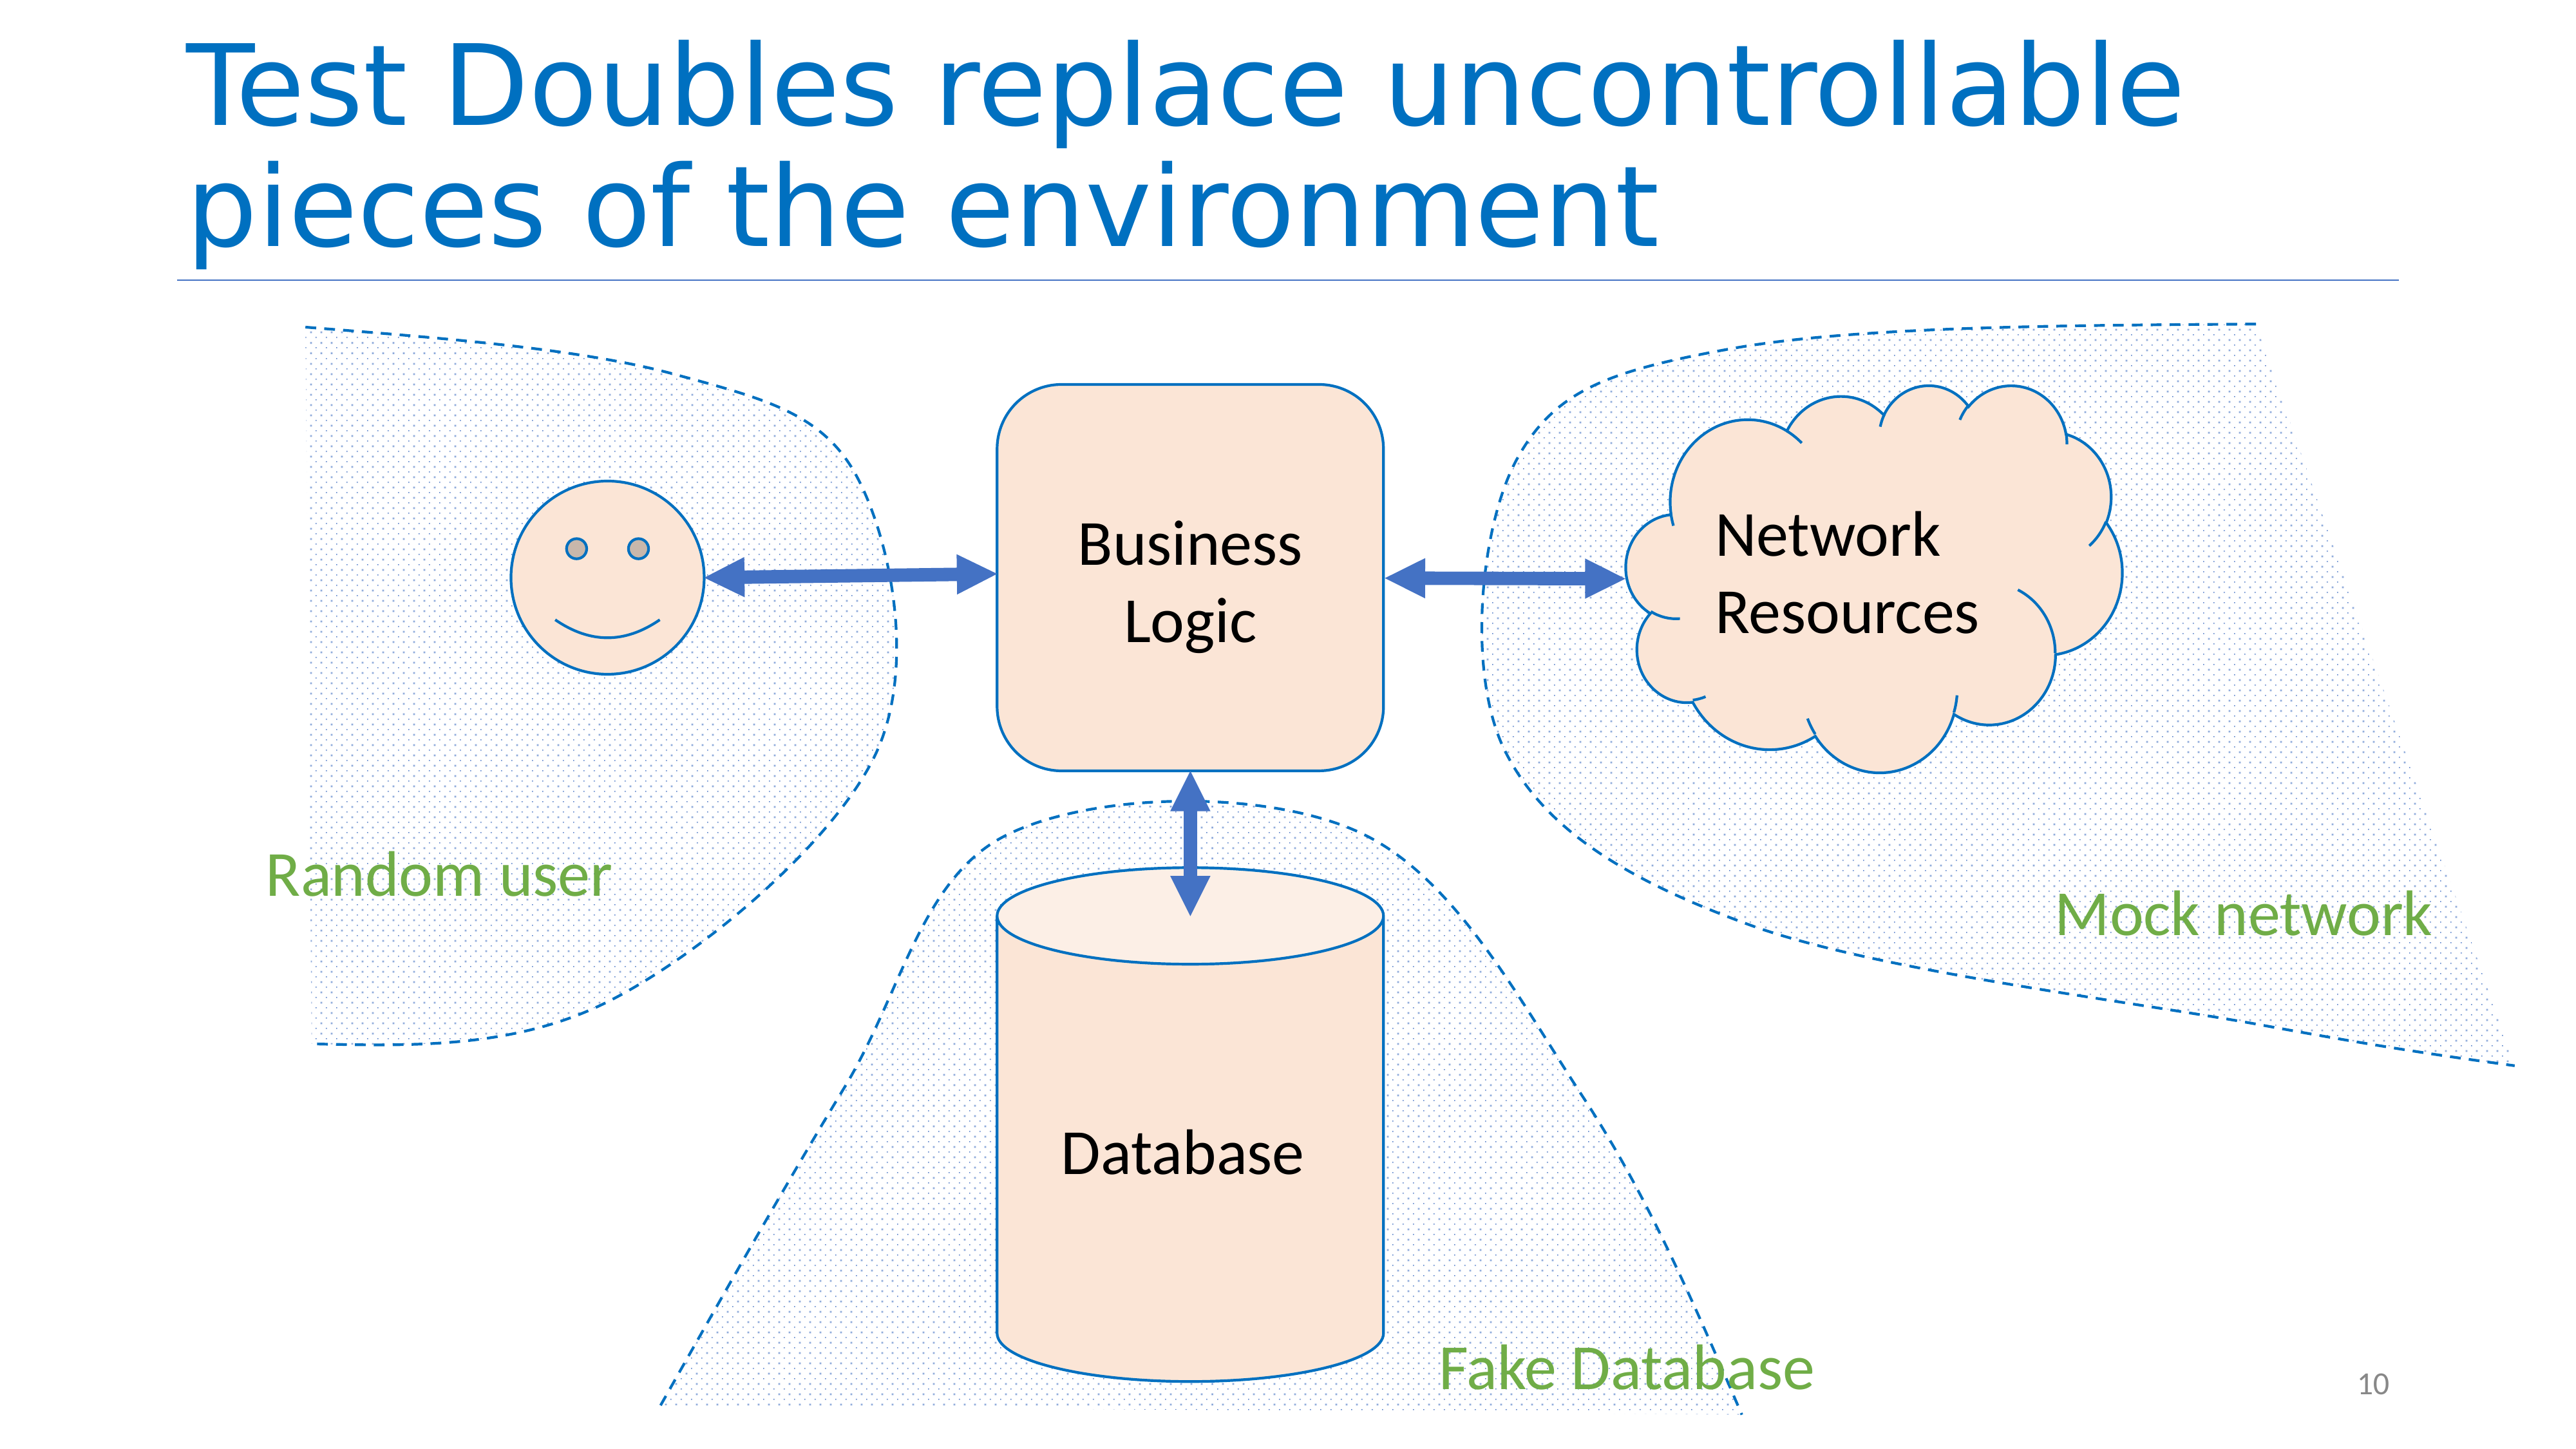

# Test Doubles replace uncontrollable pieces of the environment

Mo

Business Logic

Network
Resources

Random user

   Database
Mock network
Fake Database
10